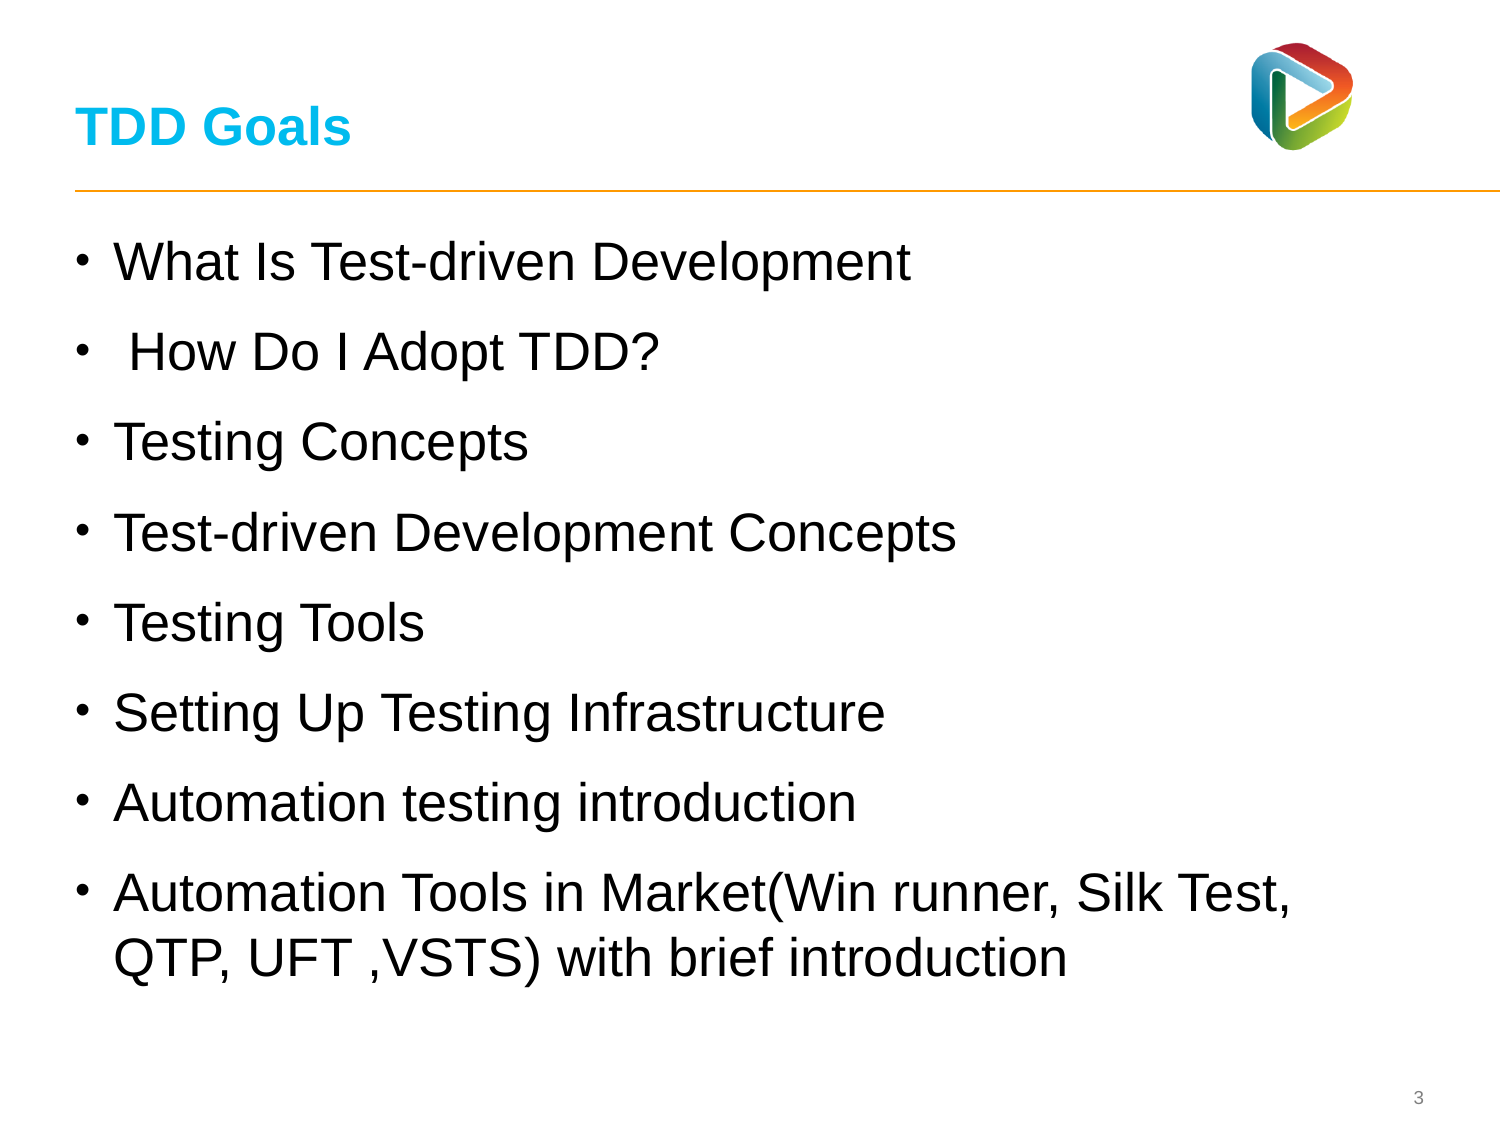

# TDD Goals
What Is Test-driven Development
 How Do I Adopt TDD?
Testing Concepts
Test-driven Development Concepts
Testing Tools
Setting Up Testing Infrastructure
Automation testing introduction
Automation Tools in Market(Win runner, Silk Test, QTP, UFT ,VSTS) with brief introduction